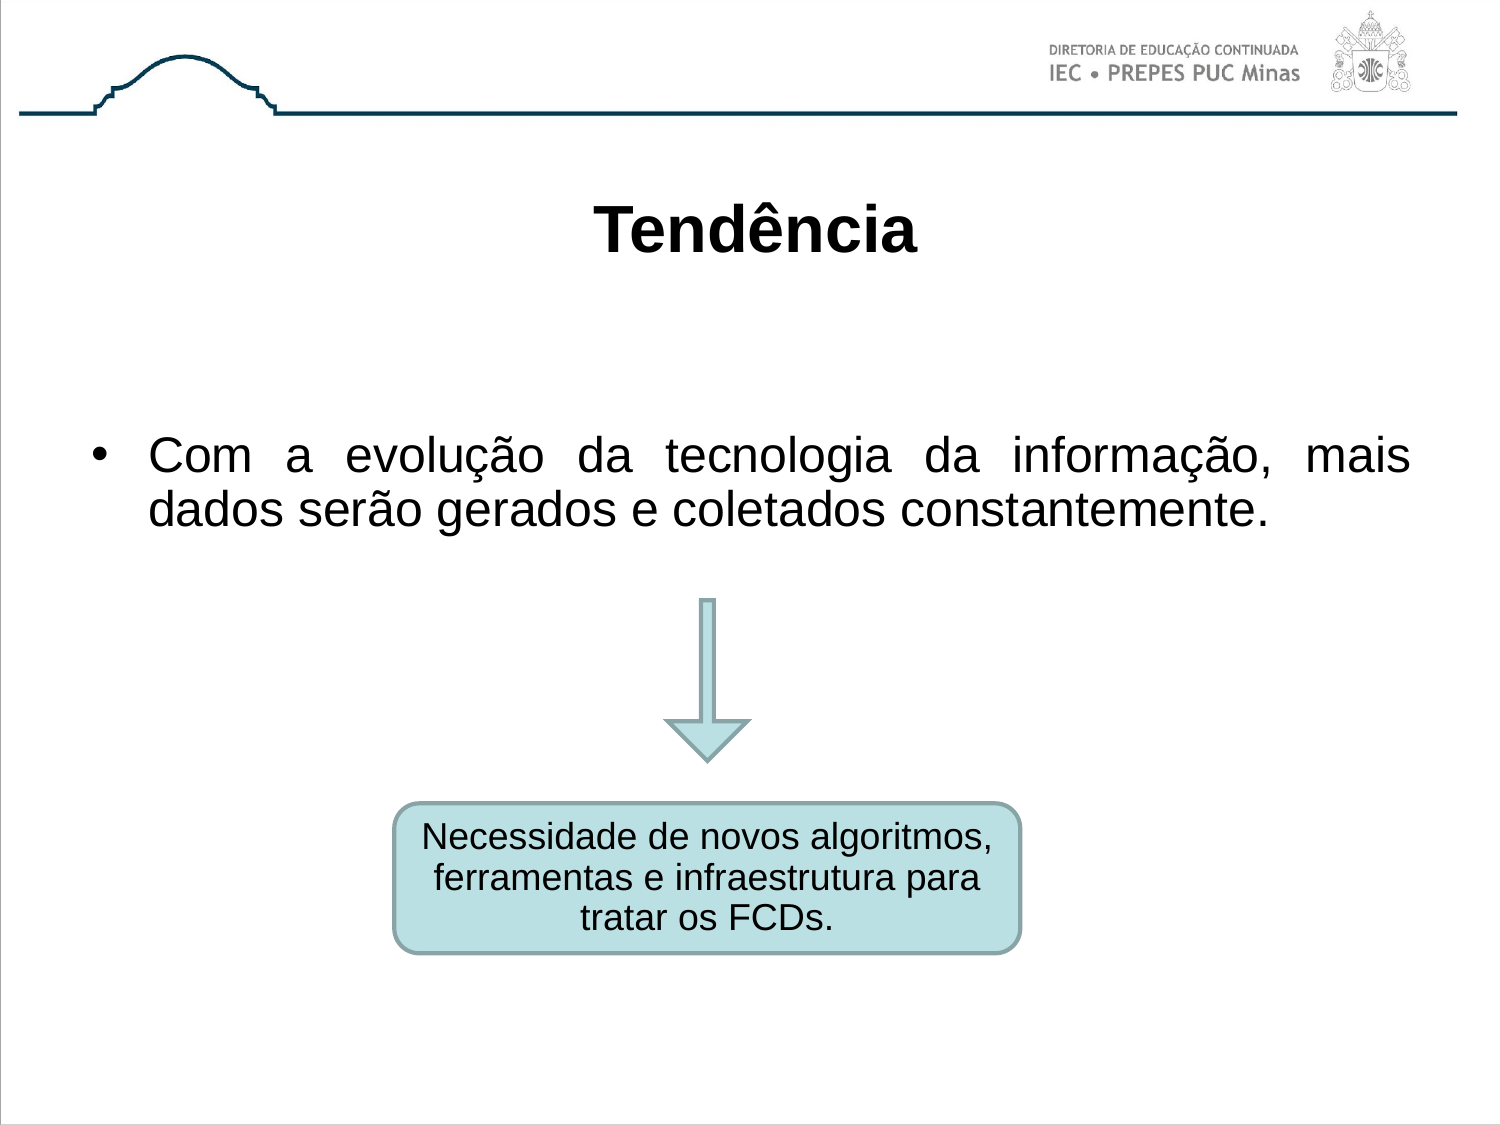

# Tendência

Com a evolução da tecnologia da informação, mais dados serão gerados e coletados constantemente.

Necessidade de novos algoritmos, ferramentas e infraestrutura para tratar os FCDs.